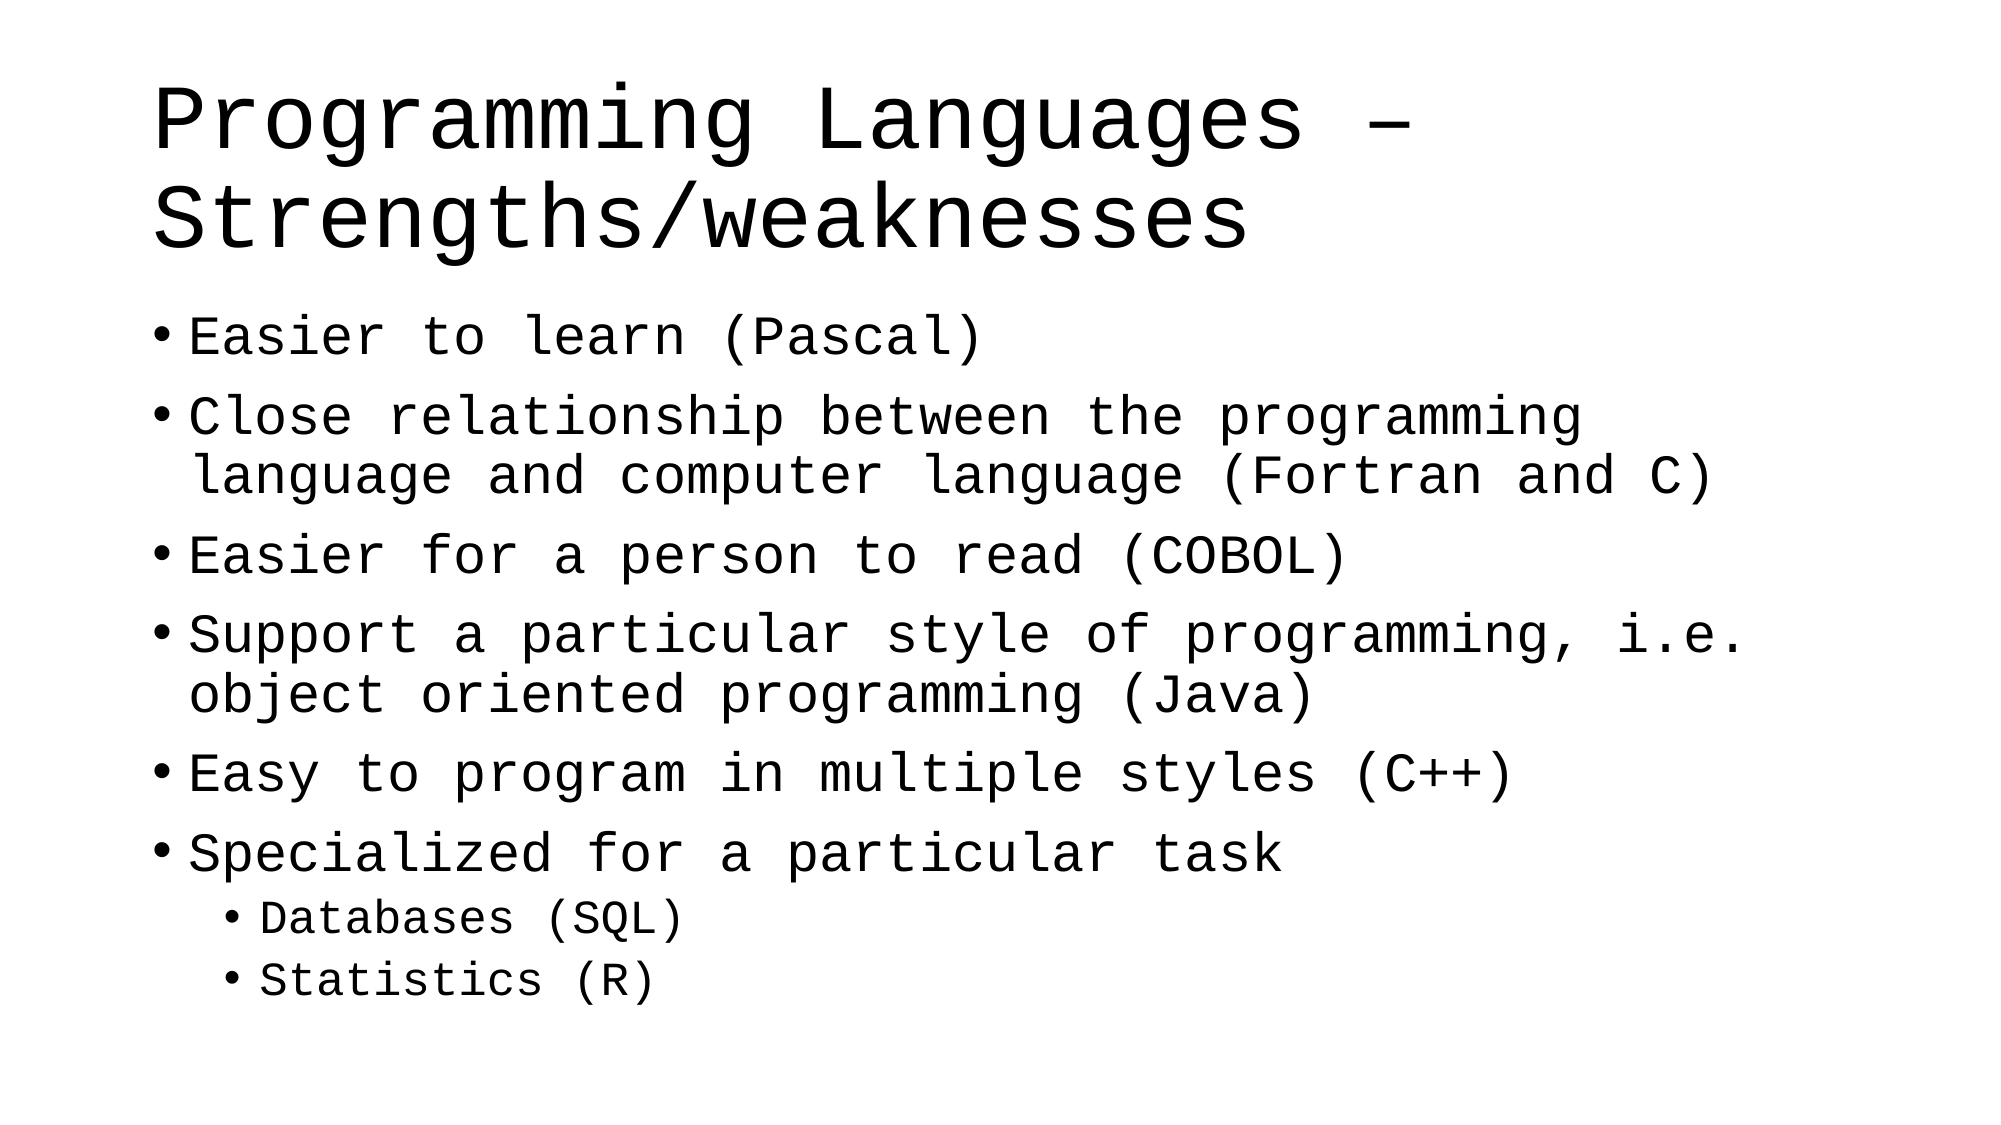

# Programming Languages – Strengths/weaknesses
Easier to learn (Pascal)
Close relationship between the programming language and computer language (Fortran and C)
Easier for a person to read (COBOL)
Support a particular style of programming, i.e. object oriented programming (Java)
Easy to program in multiple styles (C++)
Specialized for a particular task
Databases (SQL)
Statistics (R)